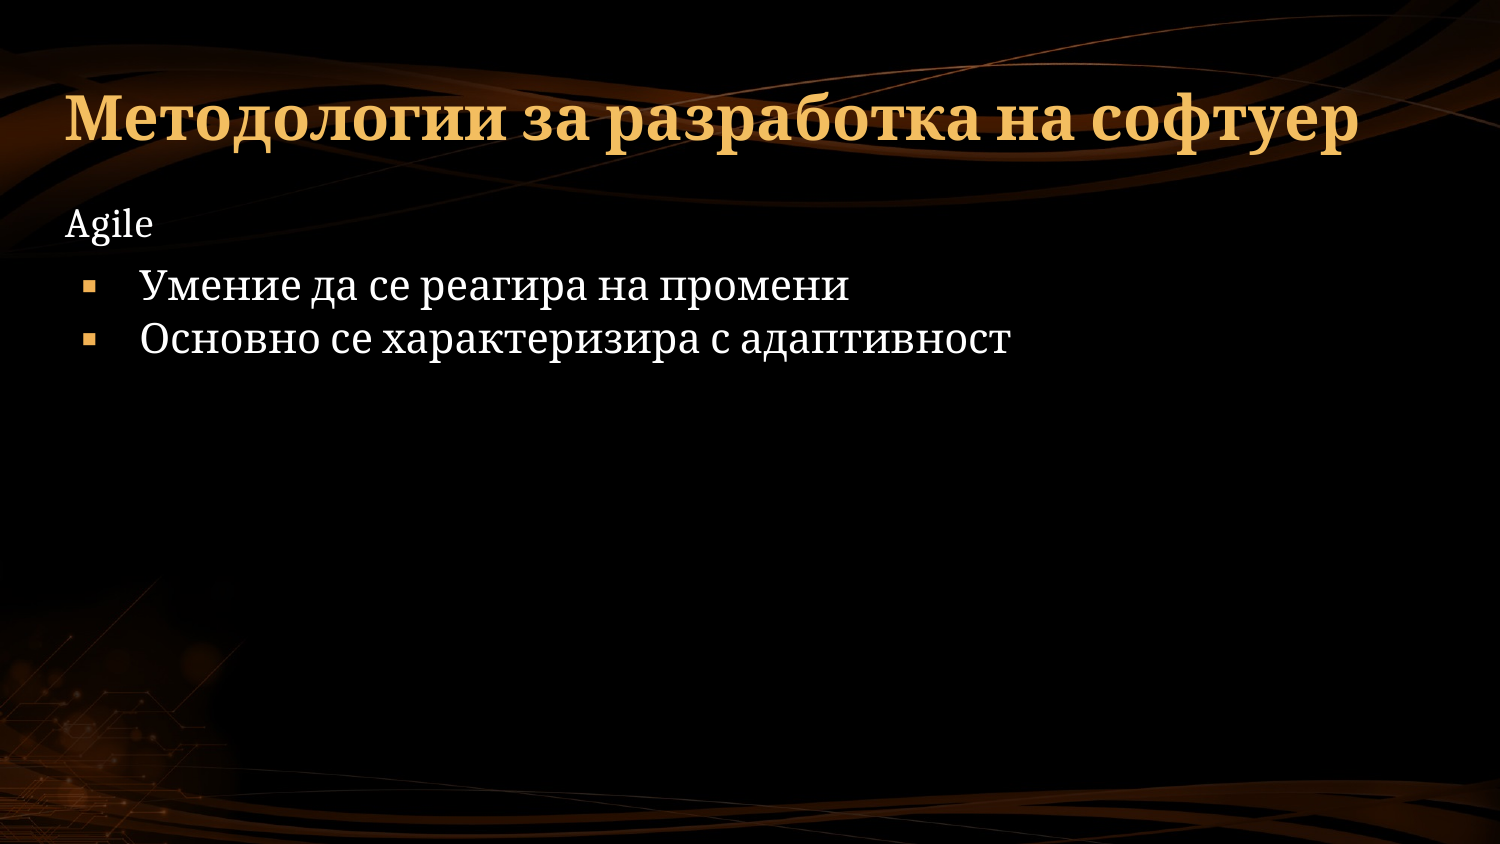

# Методологии за разработка на софтуер
Agile
Умение да се реагира на промени
Основно се характеризира с адаптивност